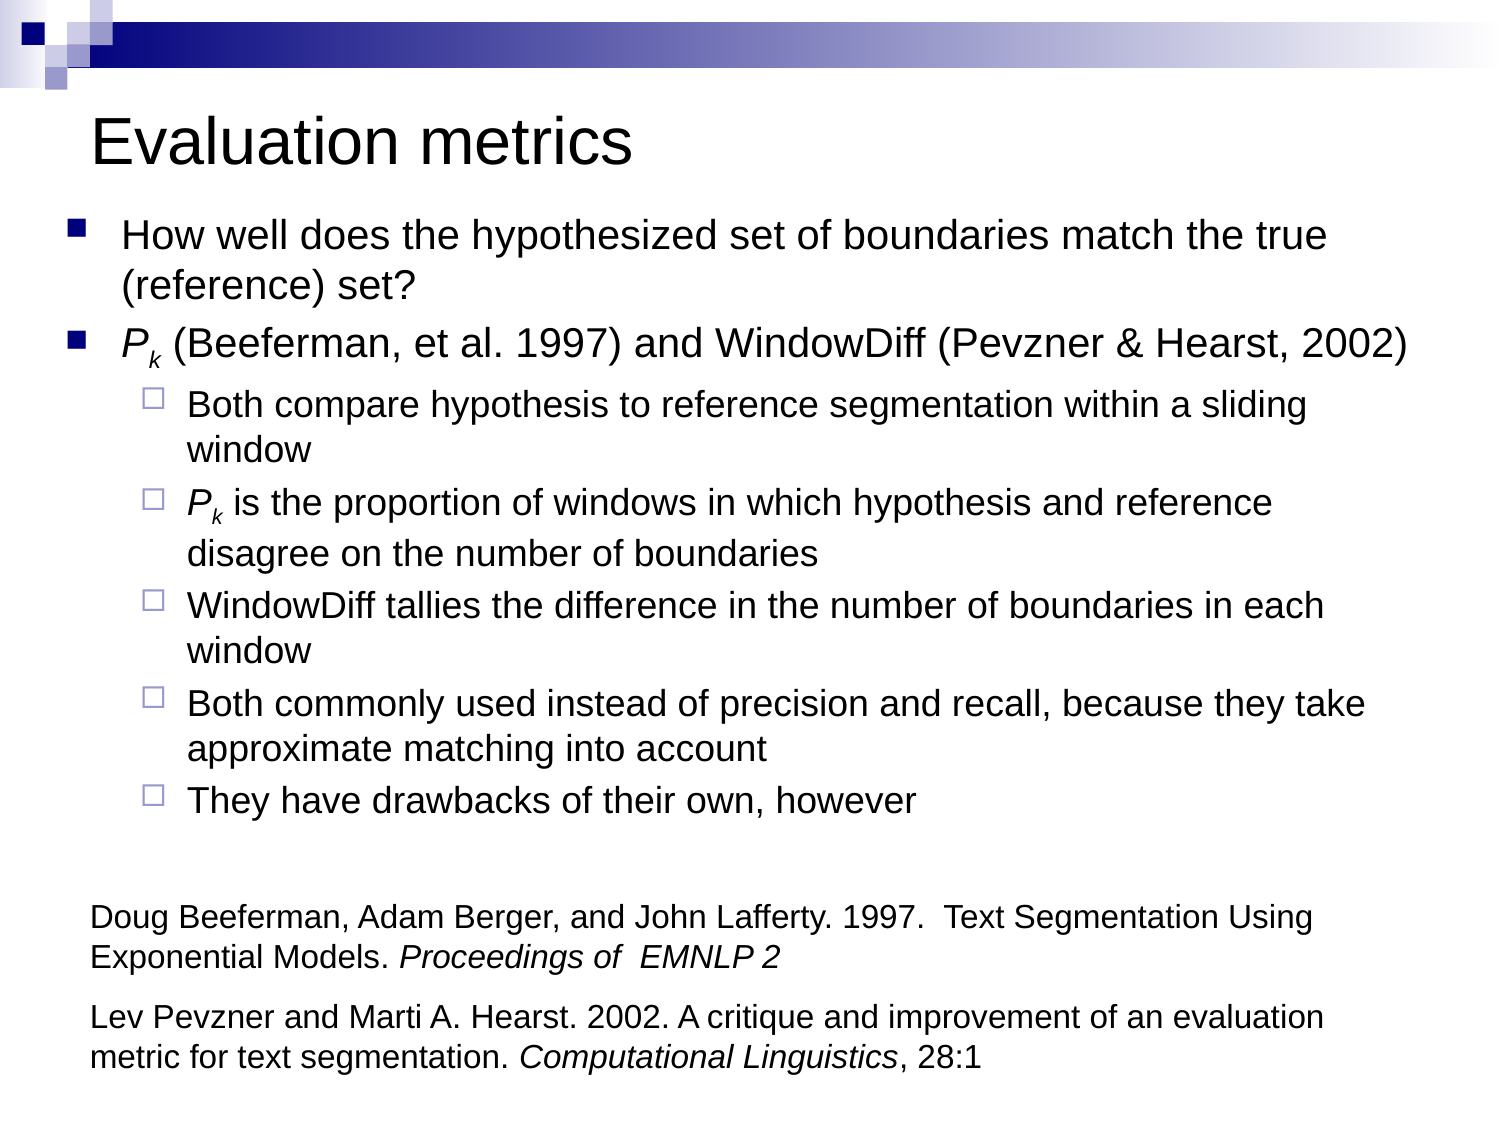

# Evaluation metrics
How well does the hypothesized set of boundaries match the true (reference) set?
Pk (Beeferman, et al. 1997) and WindowDiff (Pevzner & Hearst, 2002)
Both compare hypothesis to reference segmentation within a sliding window
Pk is the proportion of windows in which hypothesis and reference disagree on the number of boundaries
WindowDiff tallies the difference in the number of boundaries in each window
Both commonly used instead of precision and recall, because they take approximate matching into account
They have drawbacks of their own, however

Doug Beeferman, Adam Berger, and John Lafferty. 1997.  Text Segmentation Using Exponential Models. Proceedings of  EMNLP 2

Lev Pevzner and Marti A. Hearst. 2002. A critique and improvement of an evaluation metric for text segmentation. Computational Linguistics, 28:1